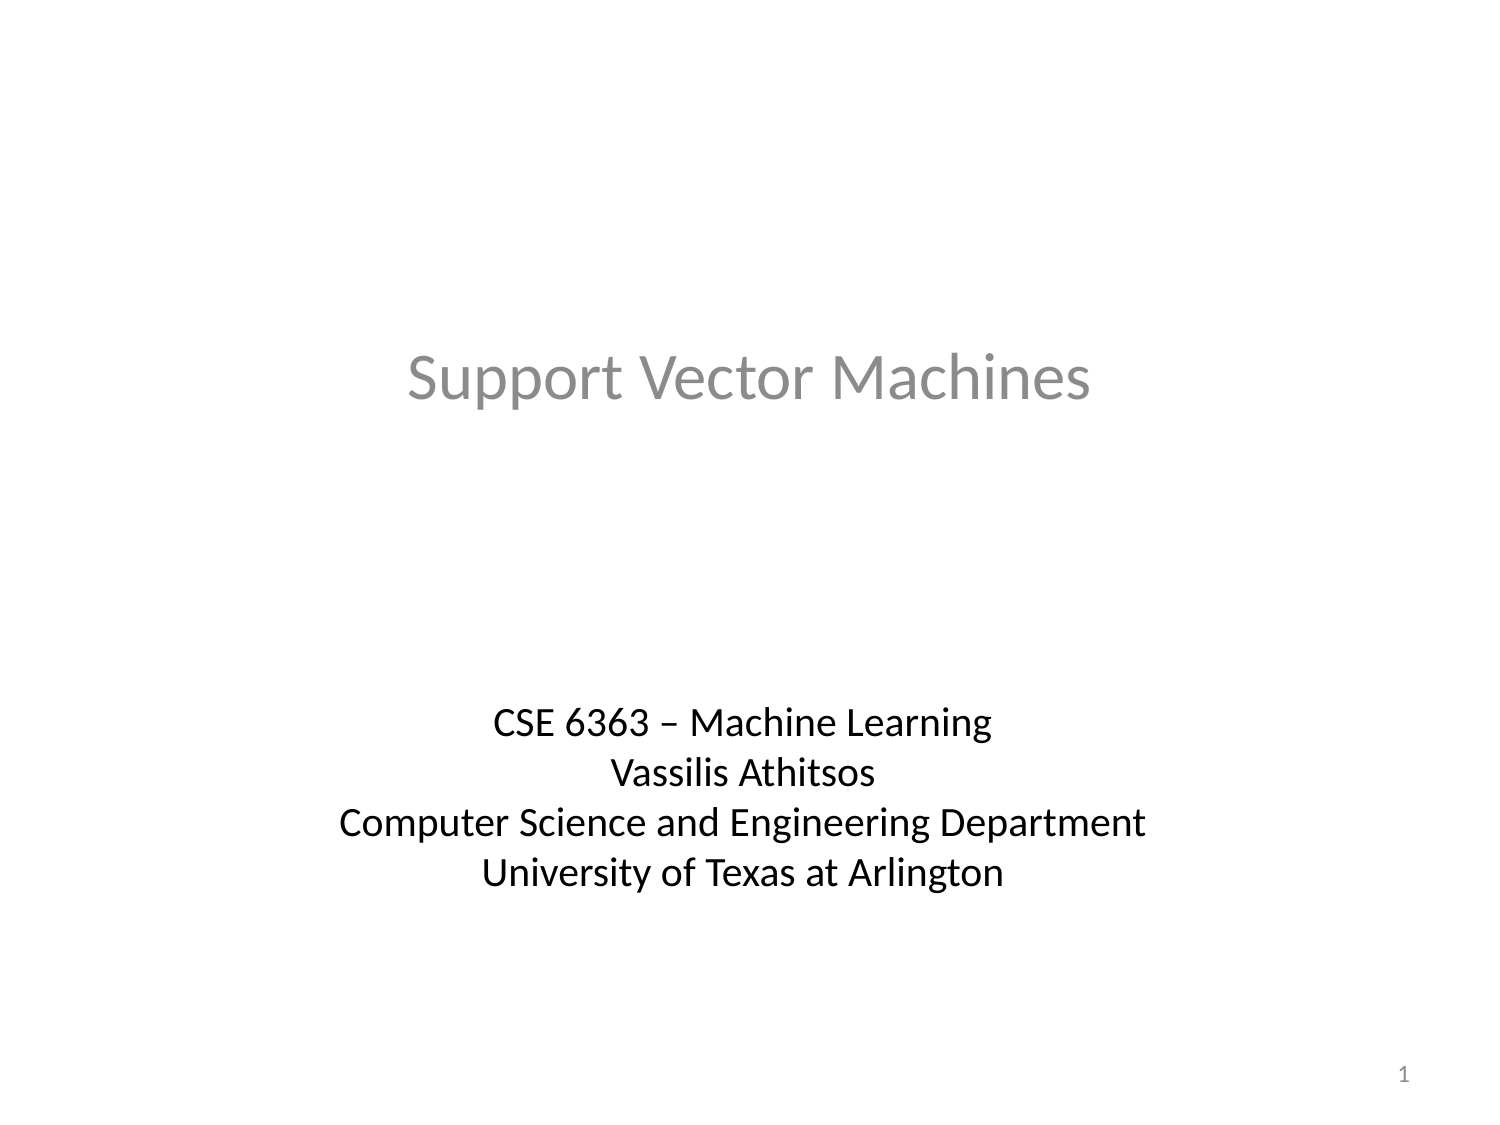

Support Vector Machines
CSE 6363 – Machine Learning
Vassilis Athitsos
Computer Science and Engineering Department
University of Texas at Arlington
1